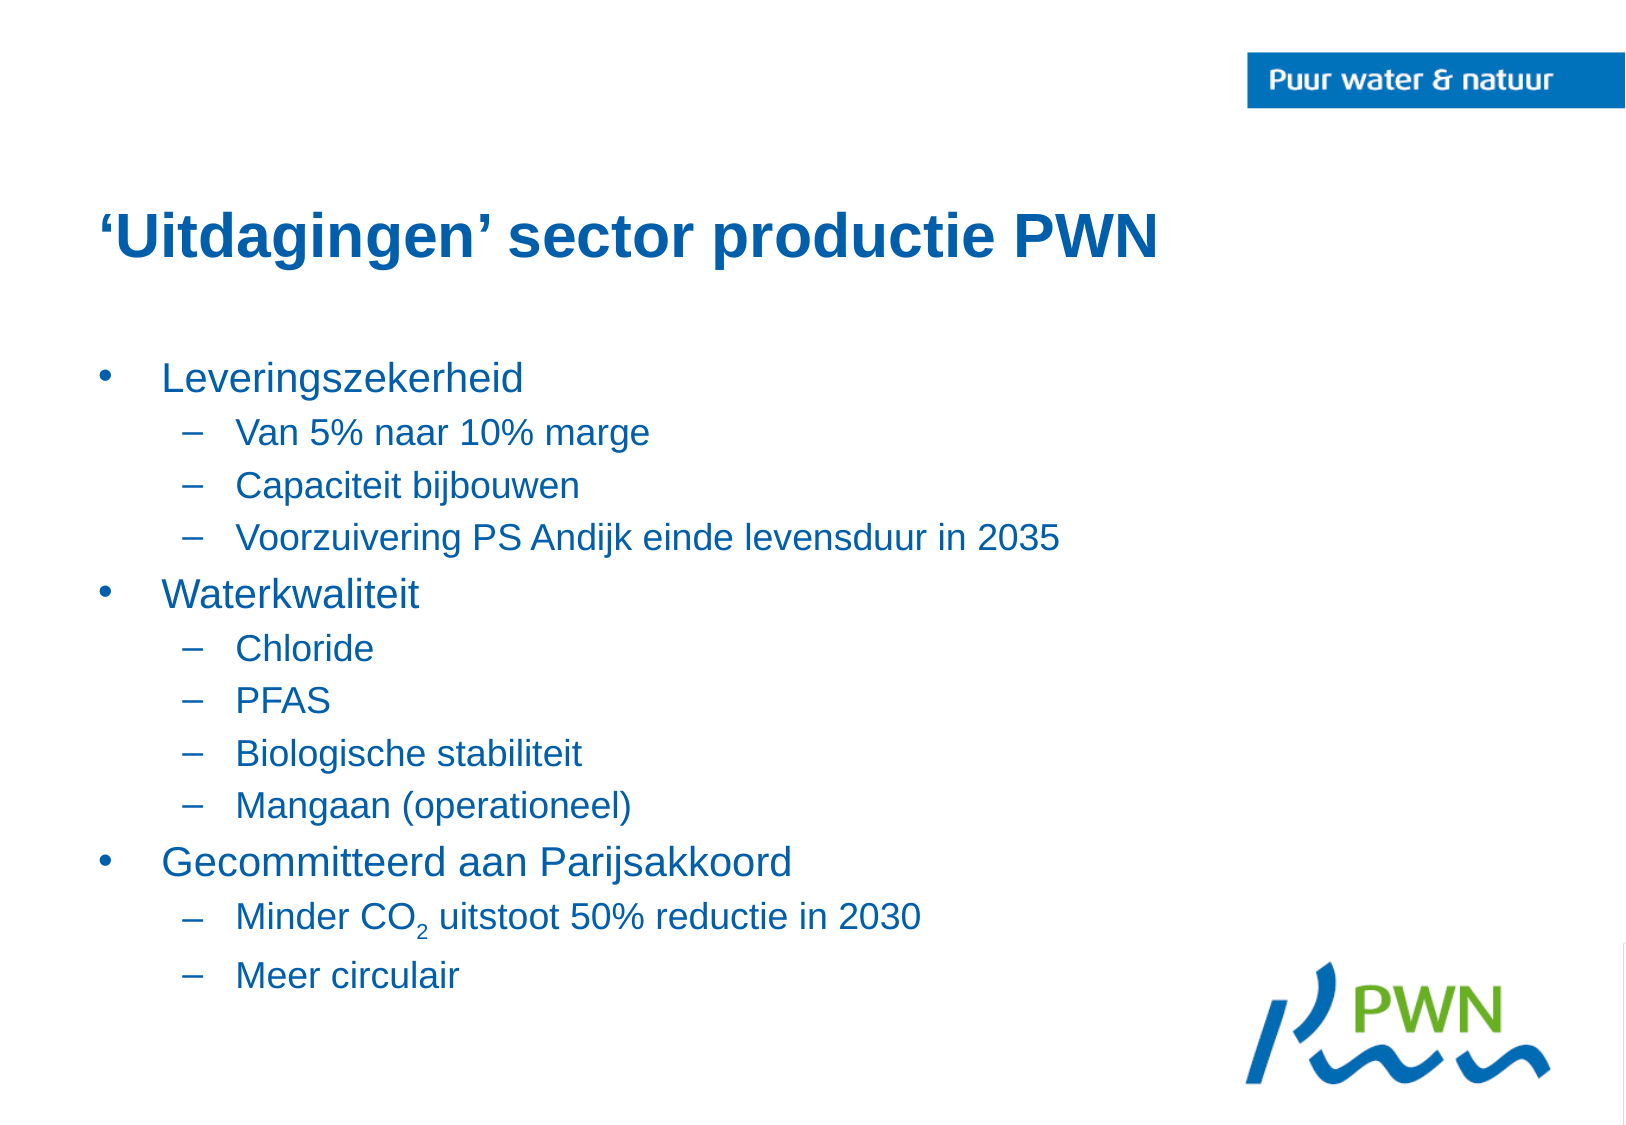

# ‘Uitdagingen’ sector productie PWN
Leveringszekerheid
Van 5% naar 10% marge
Capaciteit bijbouwen
Voorzuivering PS Andijk einde levensduur in 2035
Waterkwaliteit
Chloride
PFAS
Biologische stabiliteit
Mangaan (operationeel)
Gecommitteerd aan Parijsakkoord
Minder CO2 uitstoot 50% reductie in 2030
Meer circulair